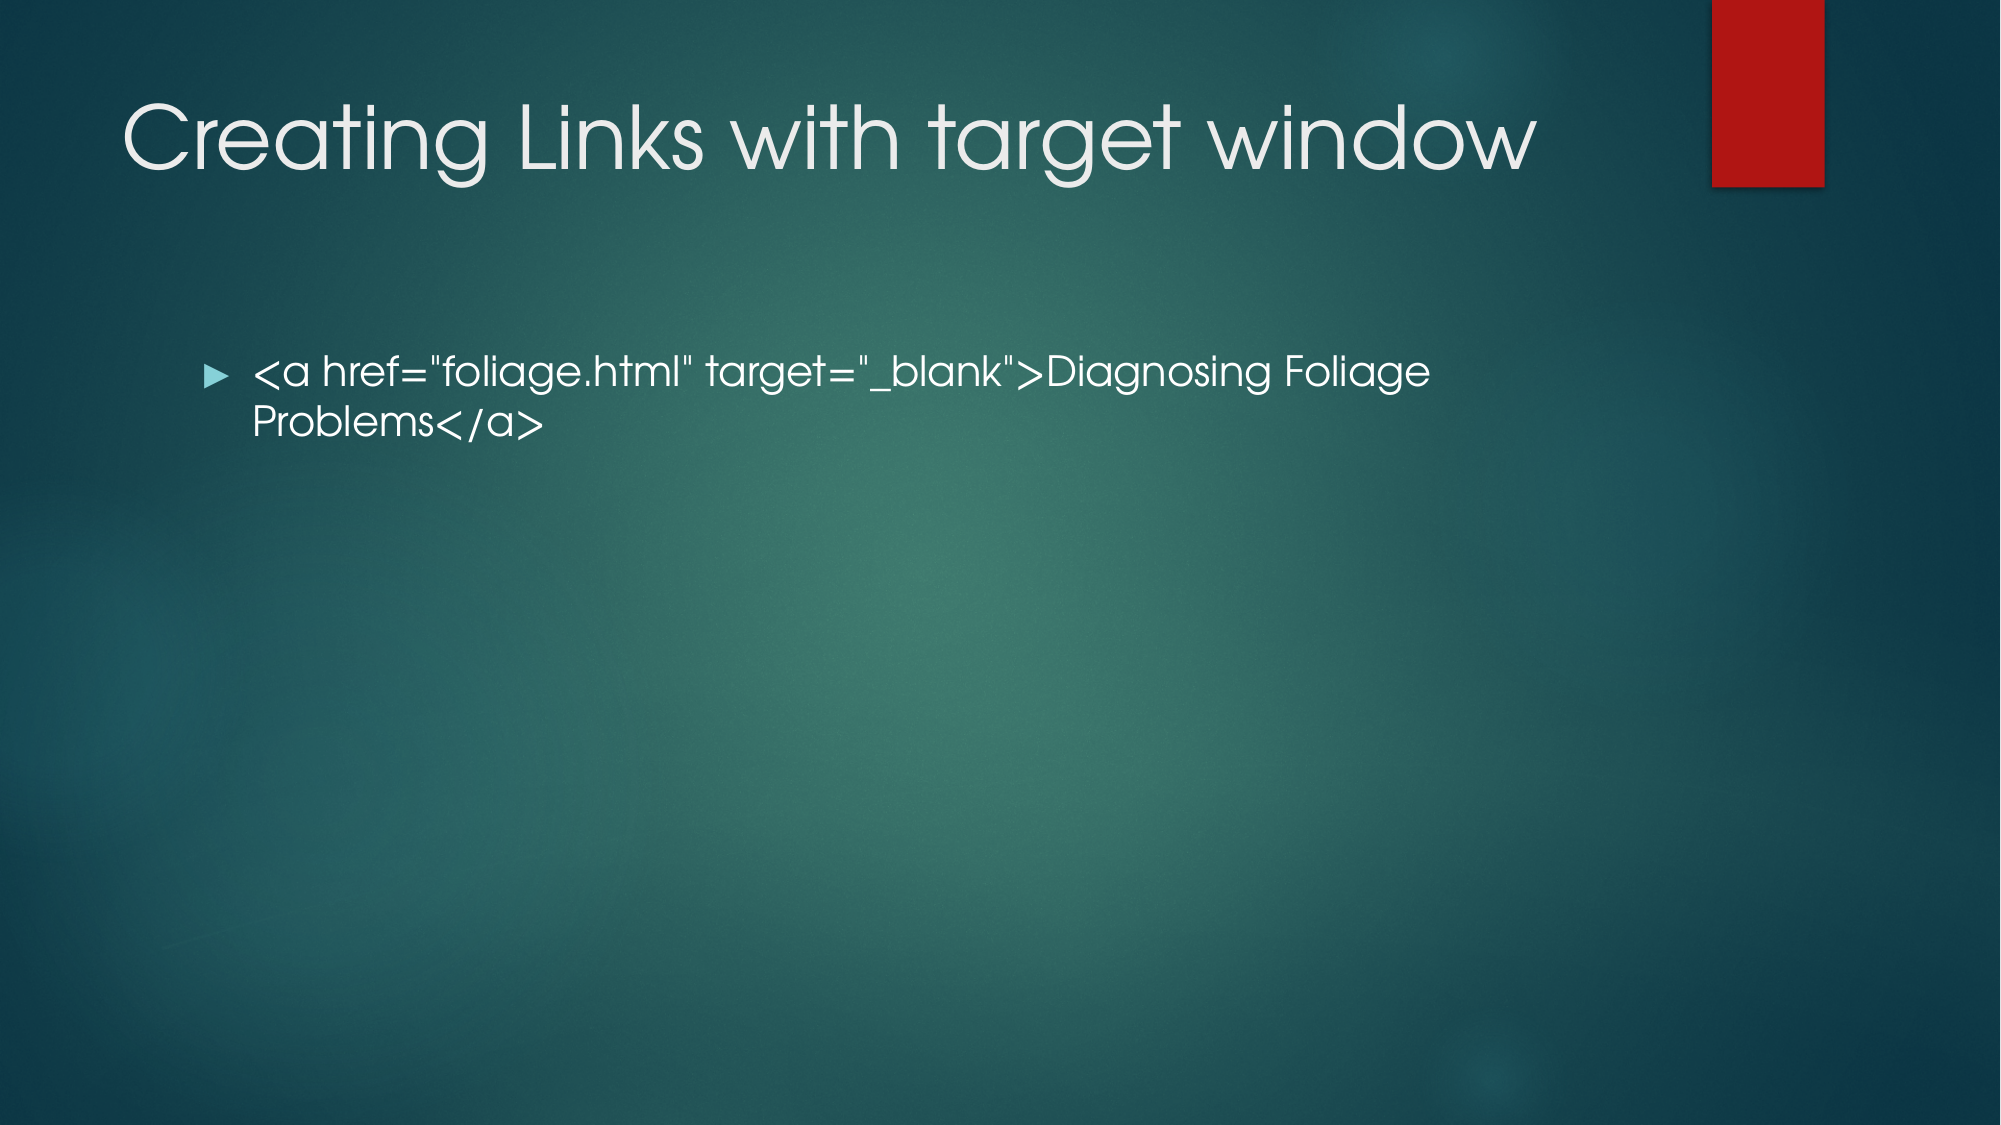

# Creating Links with target window
<a href="foliage.html" target="_blank">Diagnosing Foliage Problems</a>